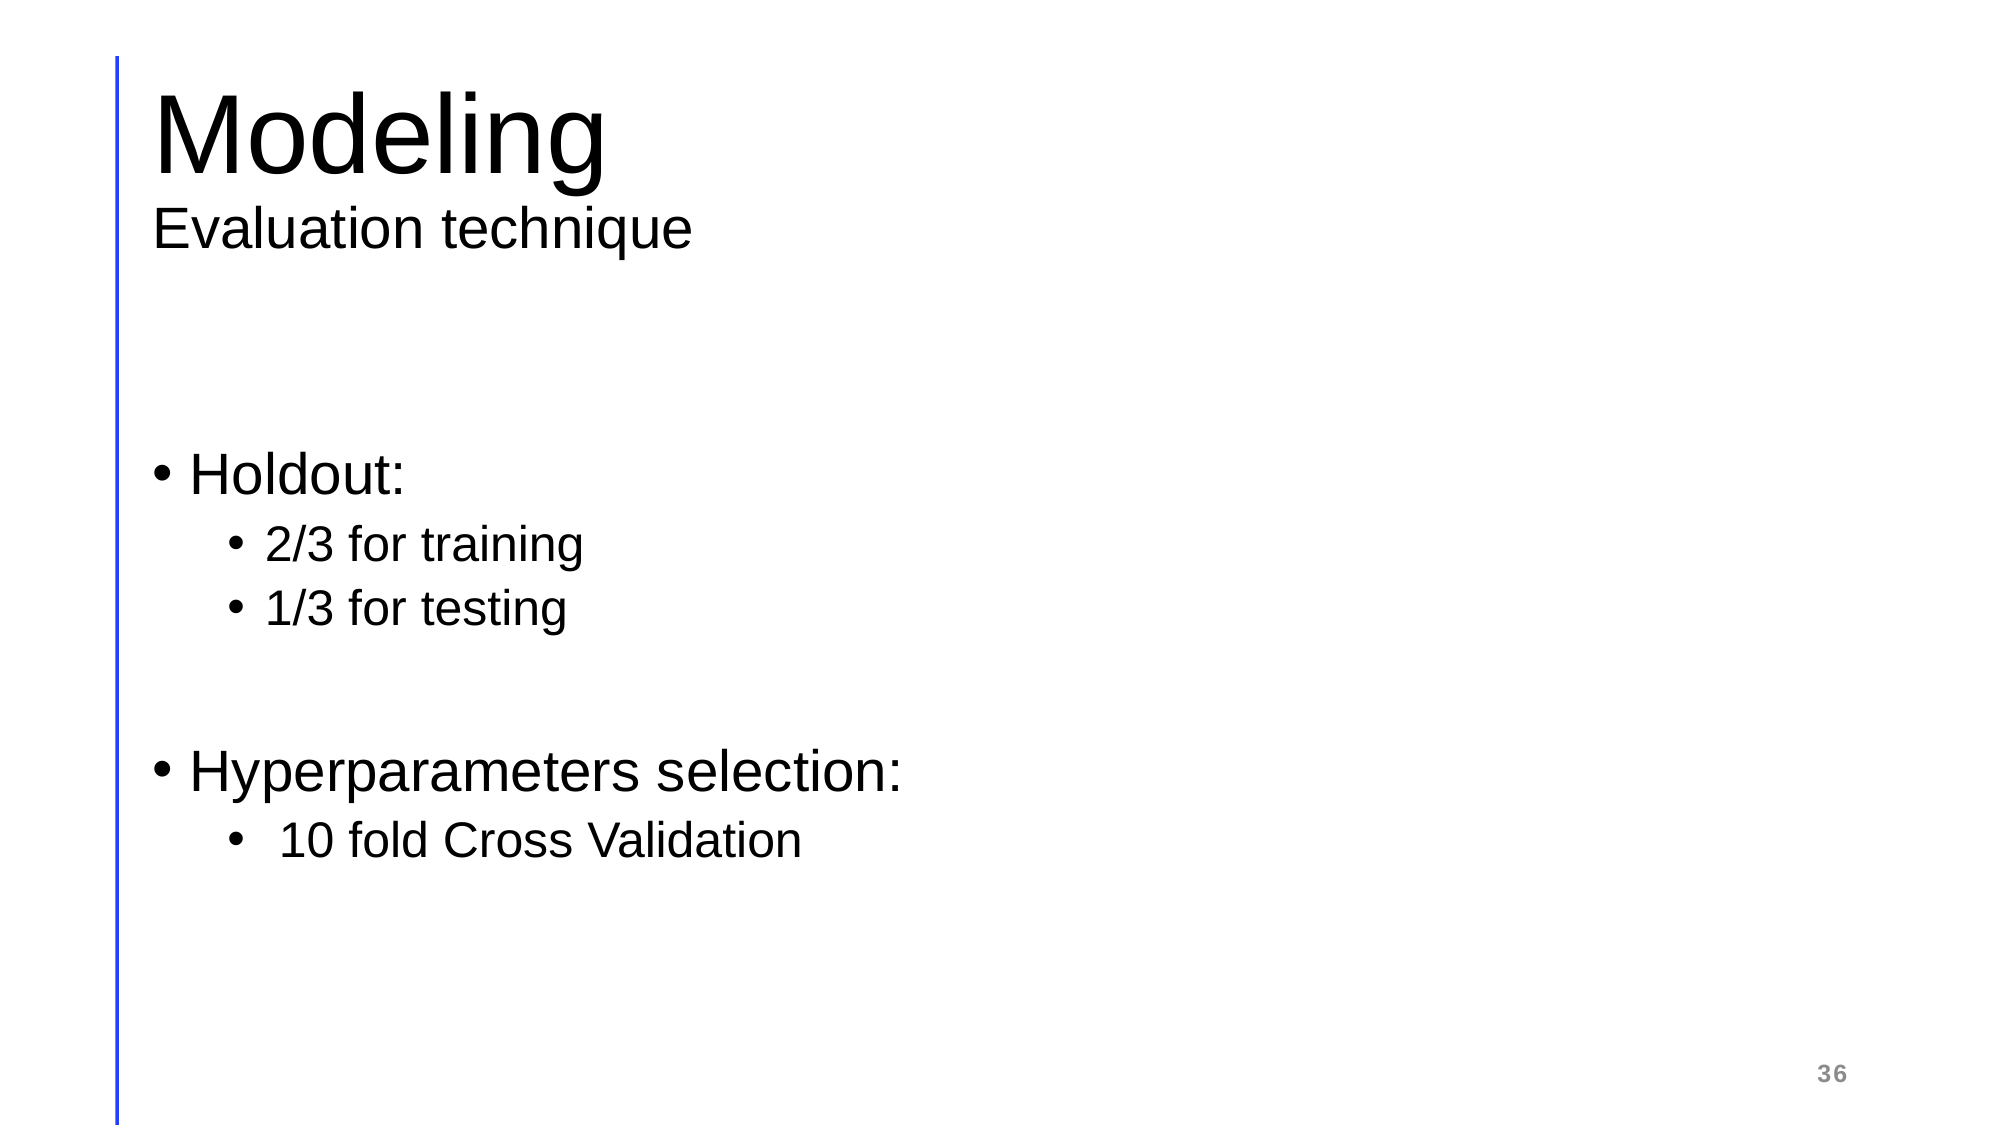

# Modeling Evaluation technique
Holdout:
2/3 for training
1/3 for testing

Hyperparameters selection:
 10 fold Cross Validation
36